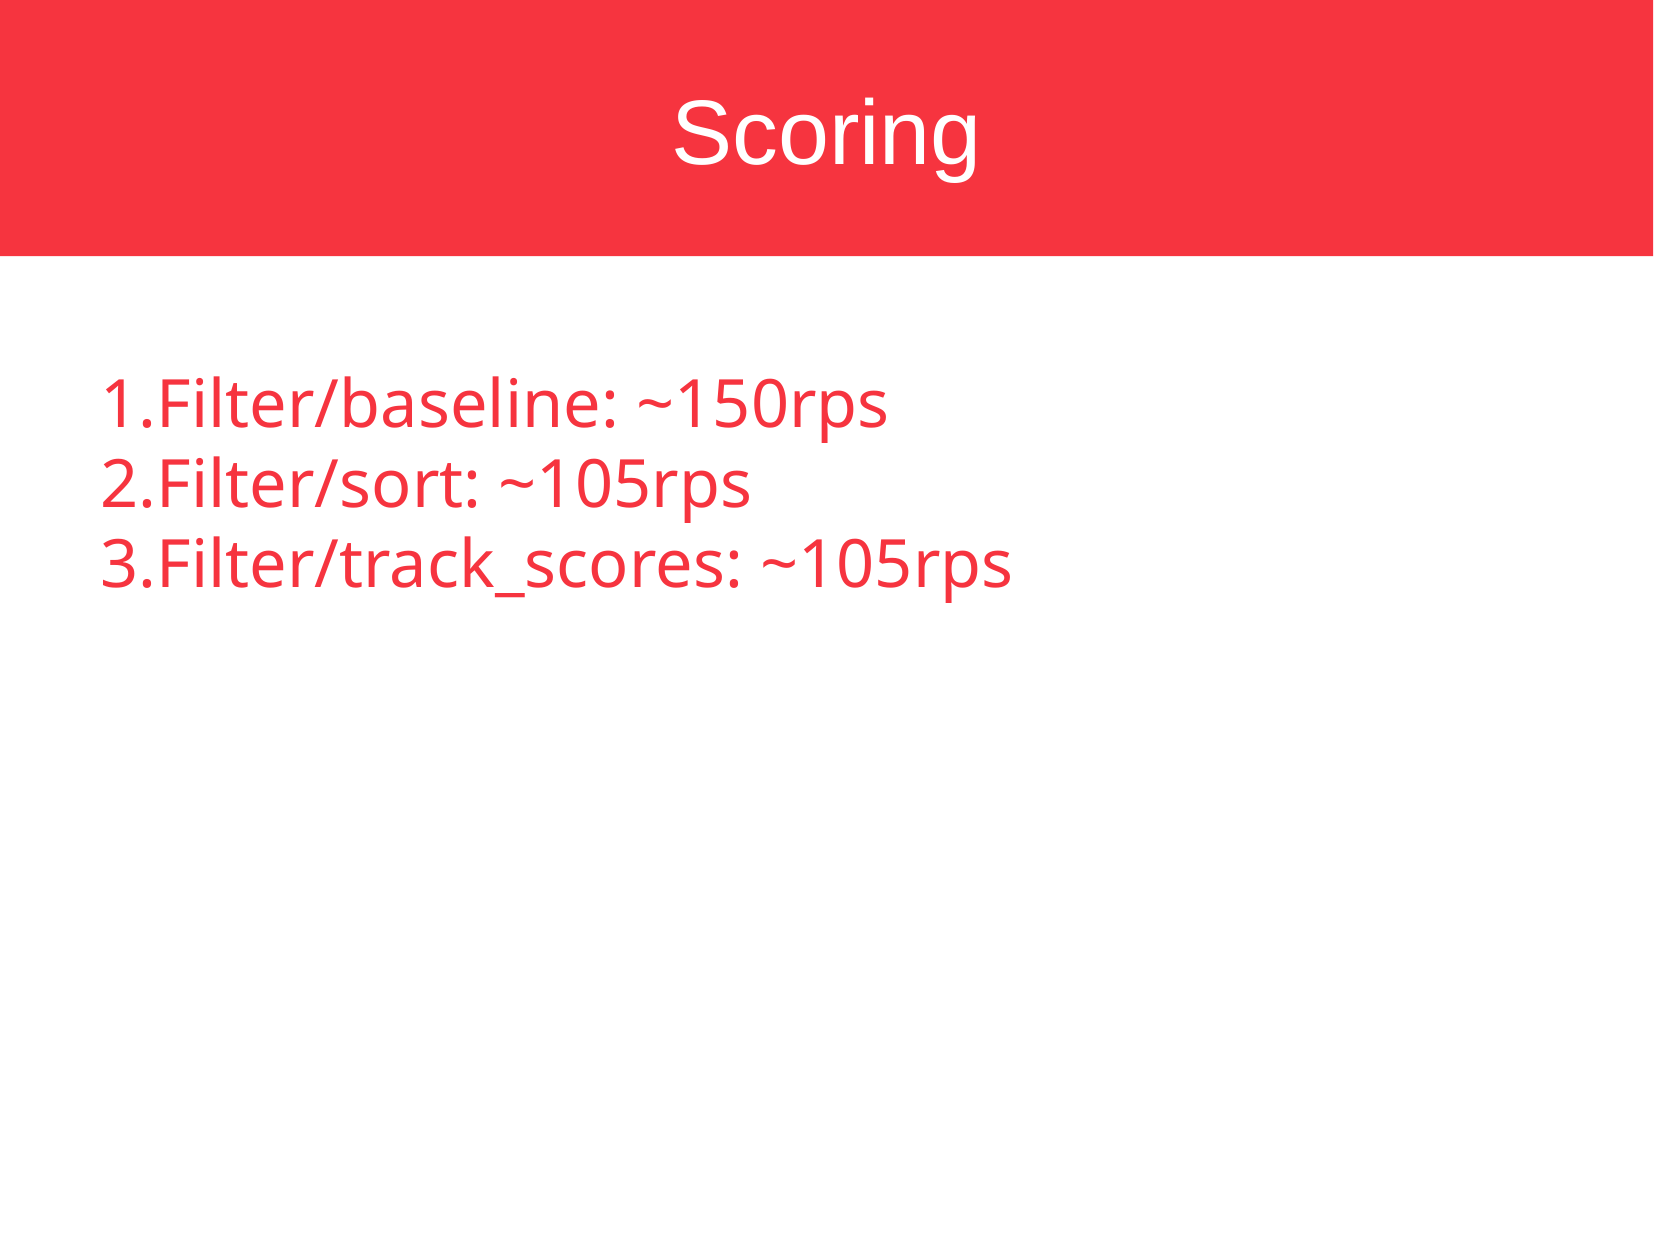

Scoring
Filter/baseline: ~150rps
Filter/sort: ~105rps
Filter/track_scores: ~105rps